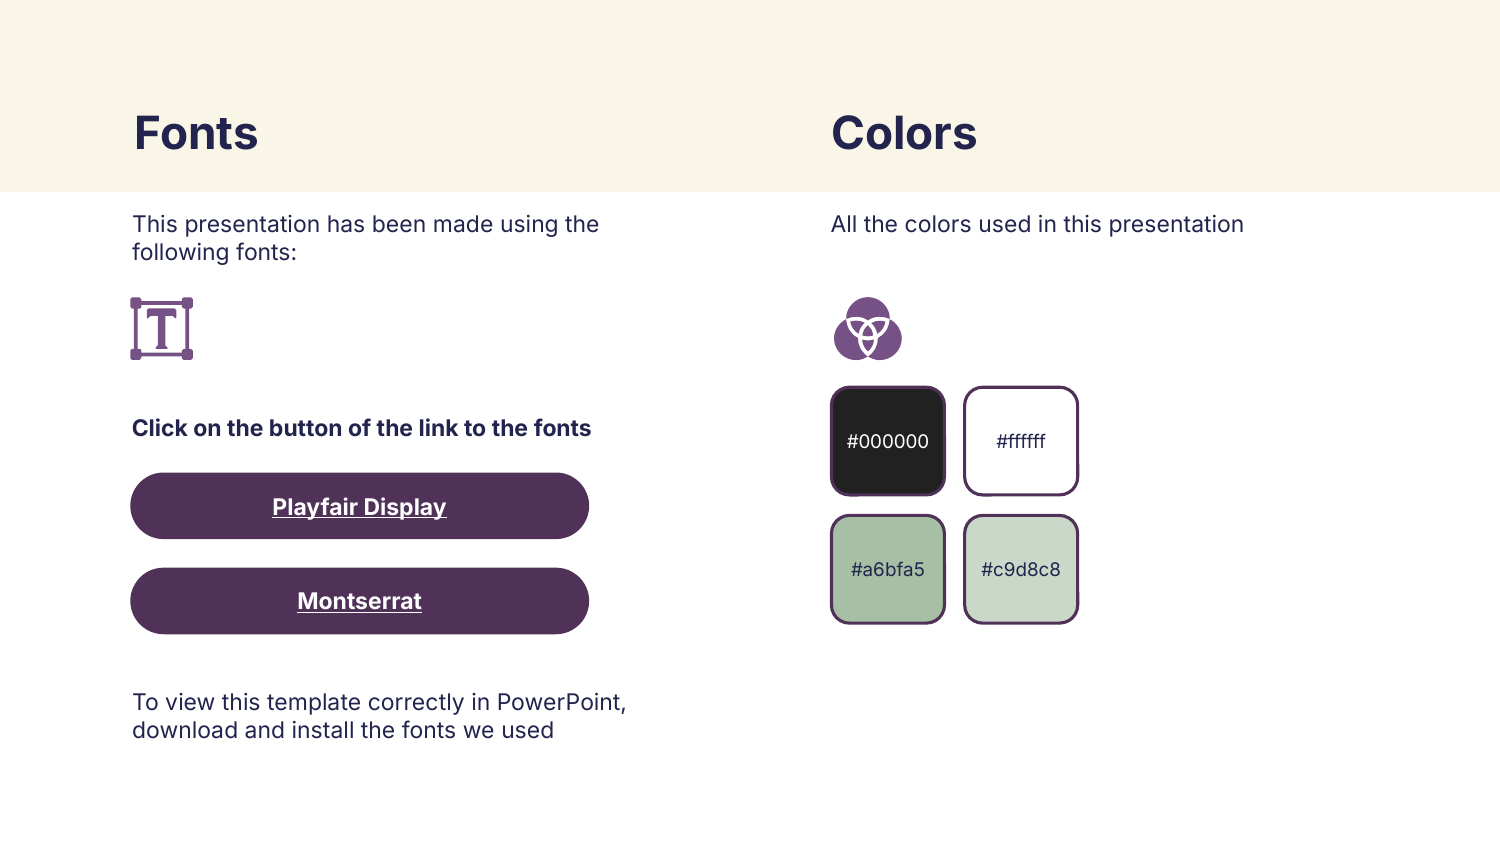

# Fonts
Colors
This presentation has been made using the following fonts:
All the colors used in this presentation

Click on the button of the link to the fonts
#000000
#ffffff
Playfair Display

#a6bfa5
#c9d8c8
Montserrat
To view this template correctly in PowerPoint, download and install the fonts we used